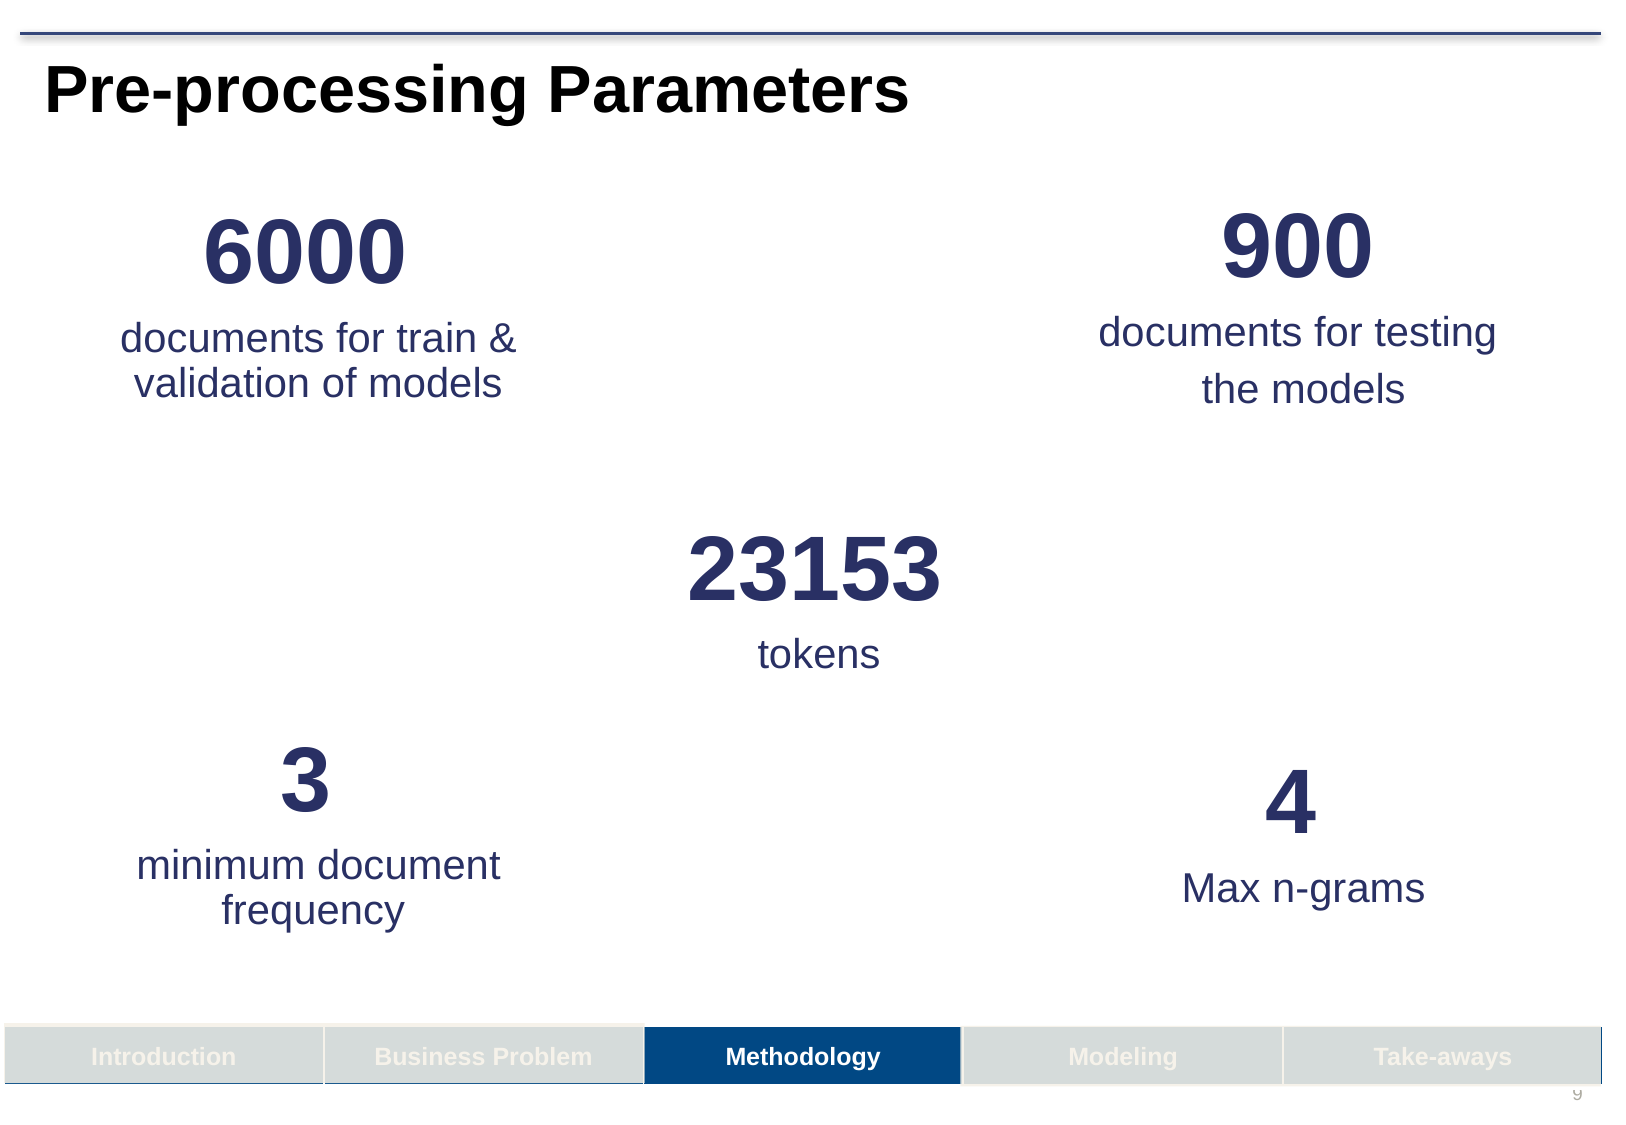

Pre-processing Parameters
900
documents for testing
the models
6000
documents for train & validation of models
23153
tokens
3
minimum document frequency
4
Max n-grams

| Introduction | Business Problem | Methodology | Modeling | Take-aways |
| --- | --- | --- | --- | --- |